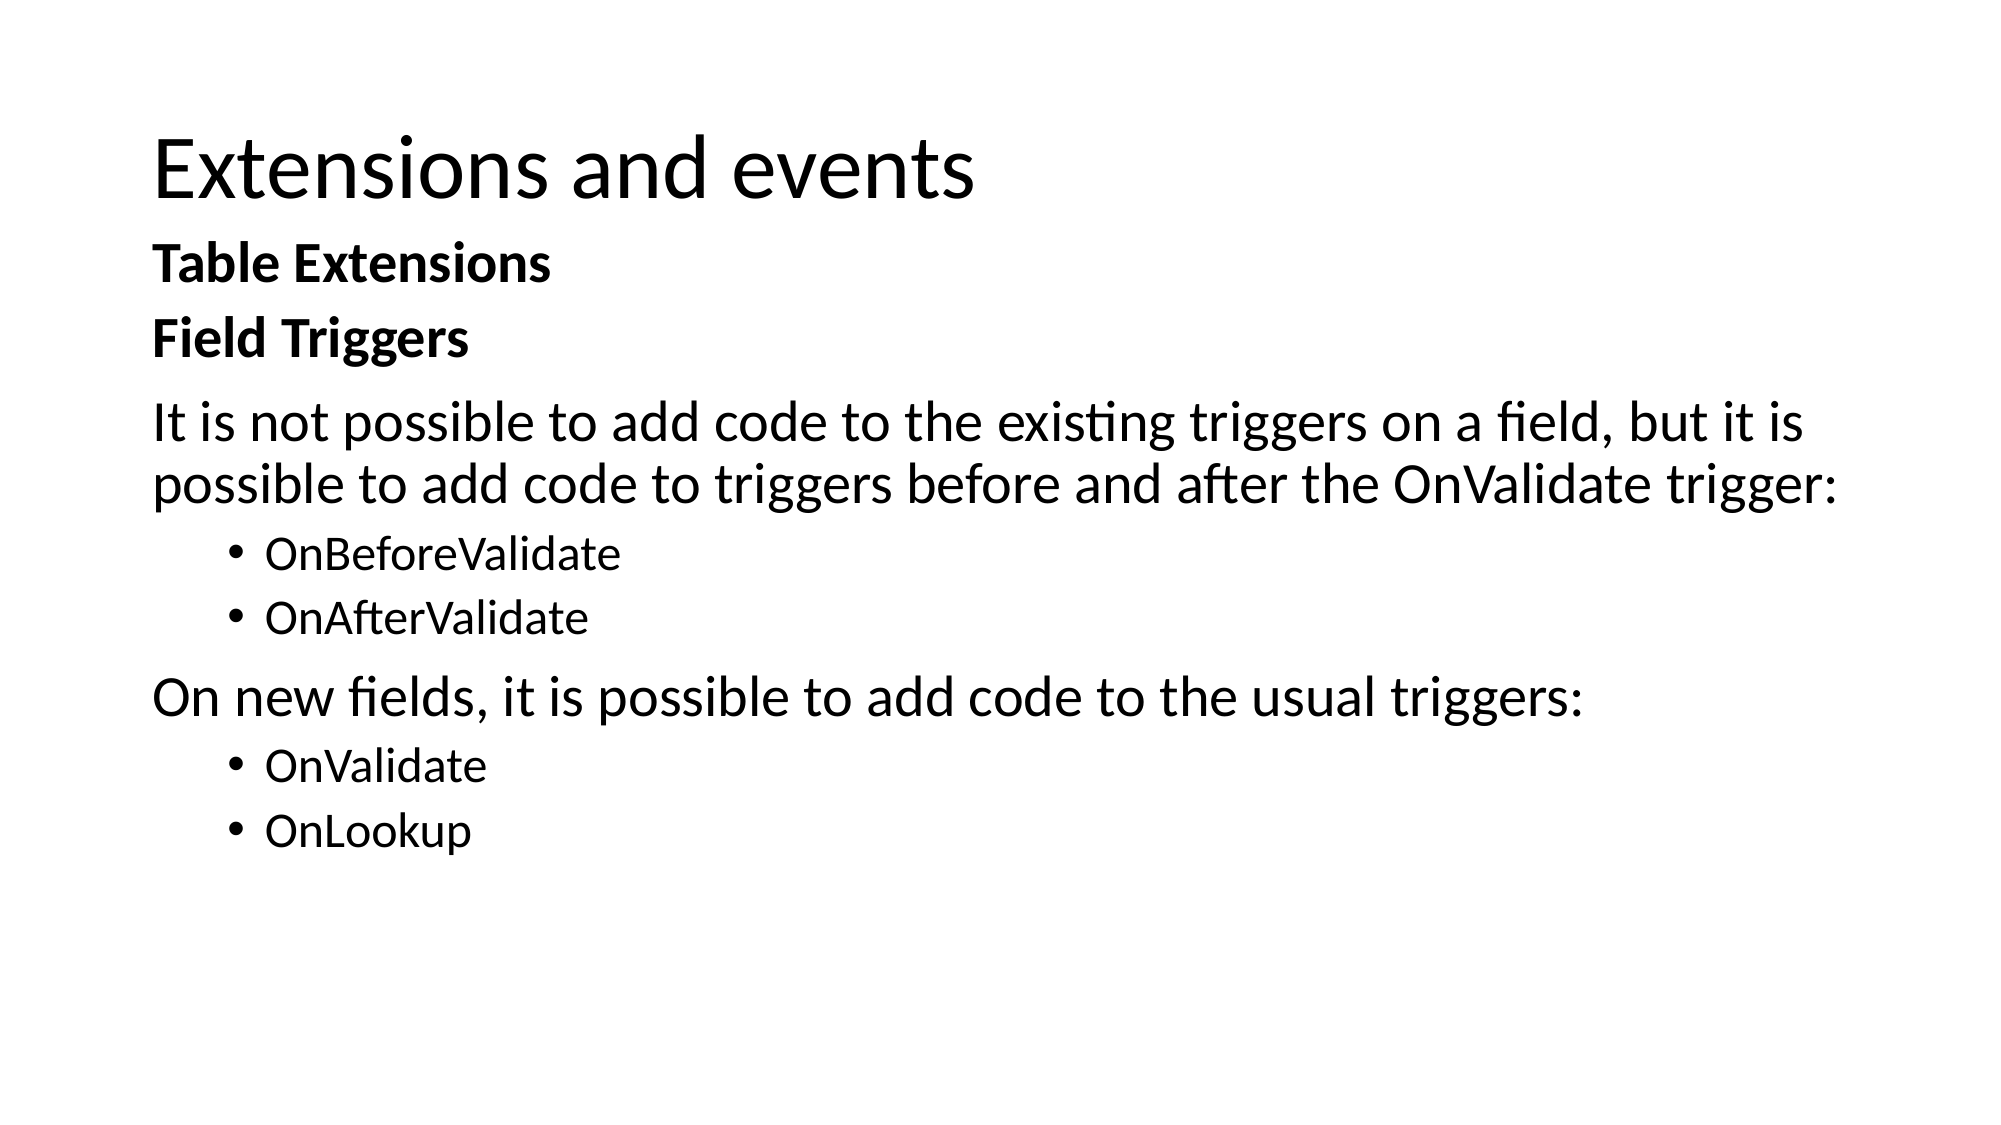

# Extensions and events
Table Extensions

Field Triggers
It is not possible to add code to the existing triggers on a field, but it is possible to add code to triggers before and after the OnValidate trigger:
OnBeforeValidate
OnAfterValidate
On new fields, it is possible to add code to the usual triggers:
OnValidate
OnLookup